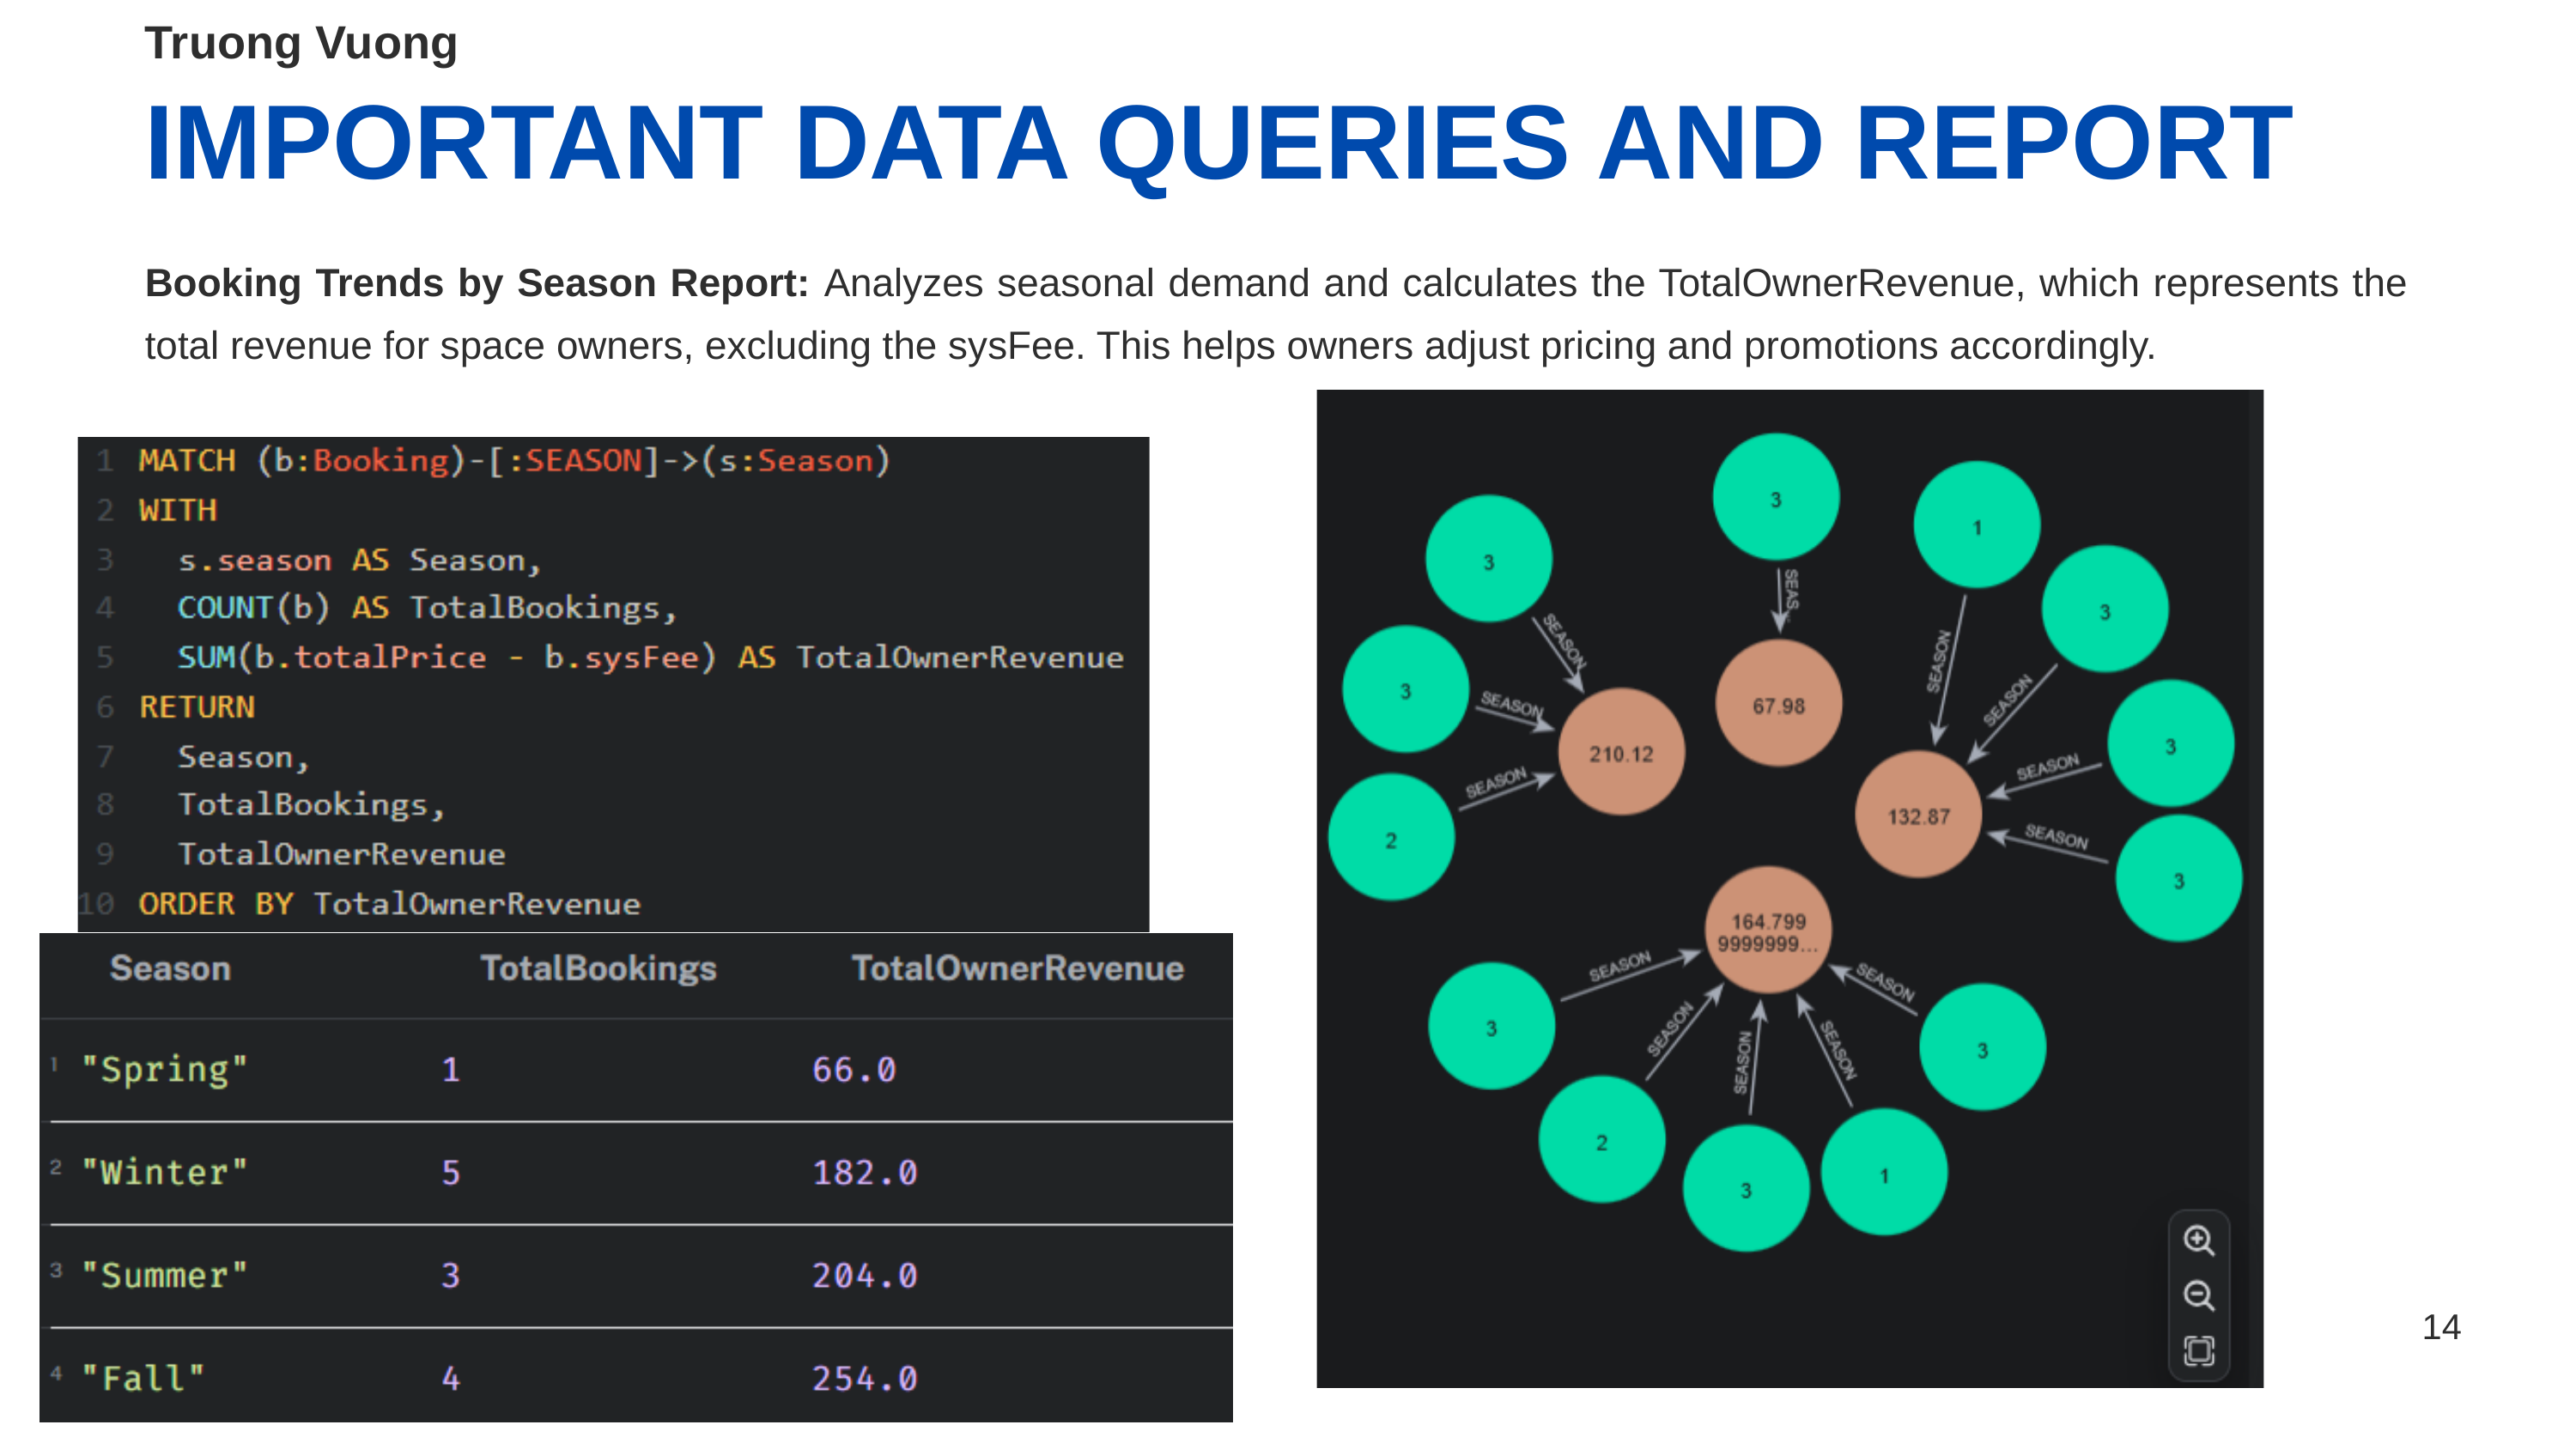

Truong Vuong
IMPORTANT DATA QUERIES AND REPORT
Booking Trends by Season Report: Analyzes seasonal demand and calculates the TotalOwnerRevenue, which represents the total revenue for space owners, excluding the sysFee. This helps owners adjust pricing and promotions accordingly.

14